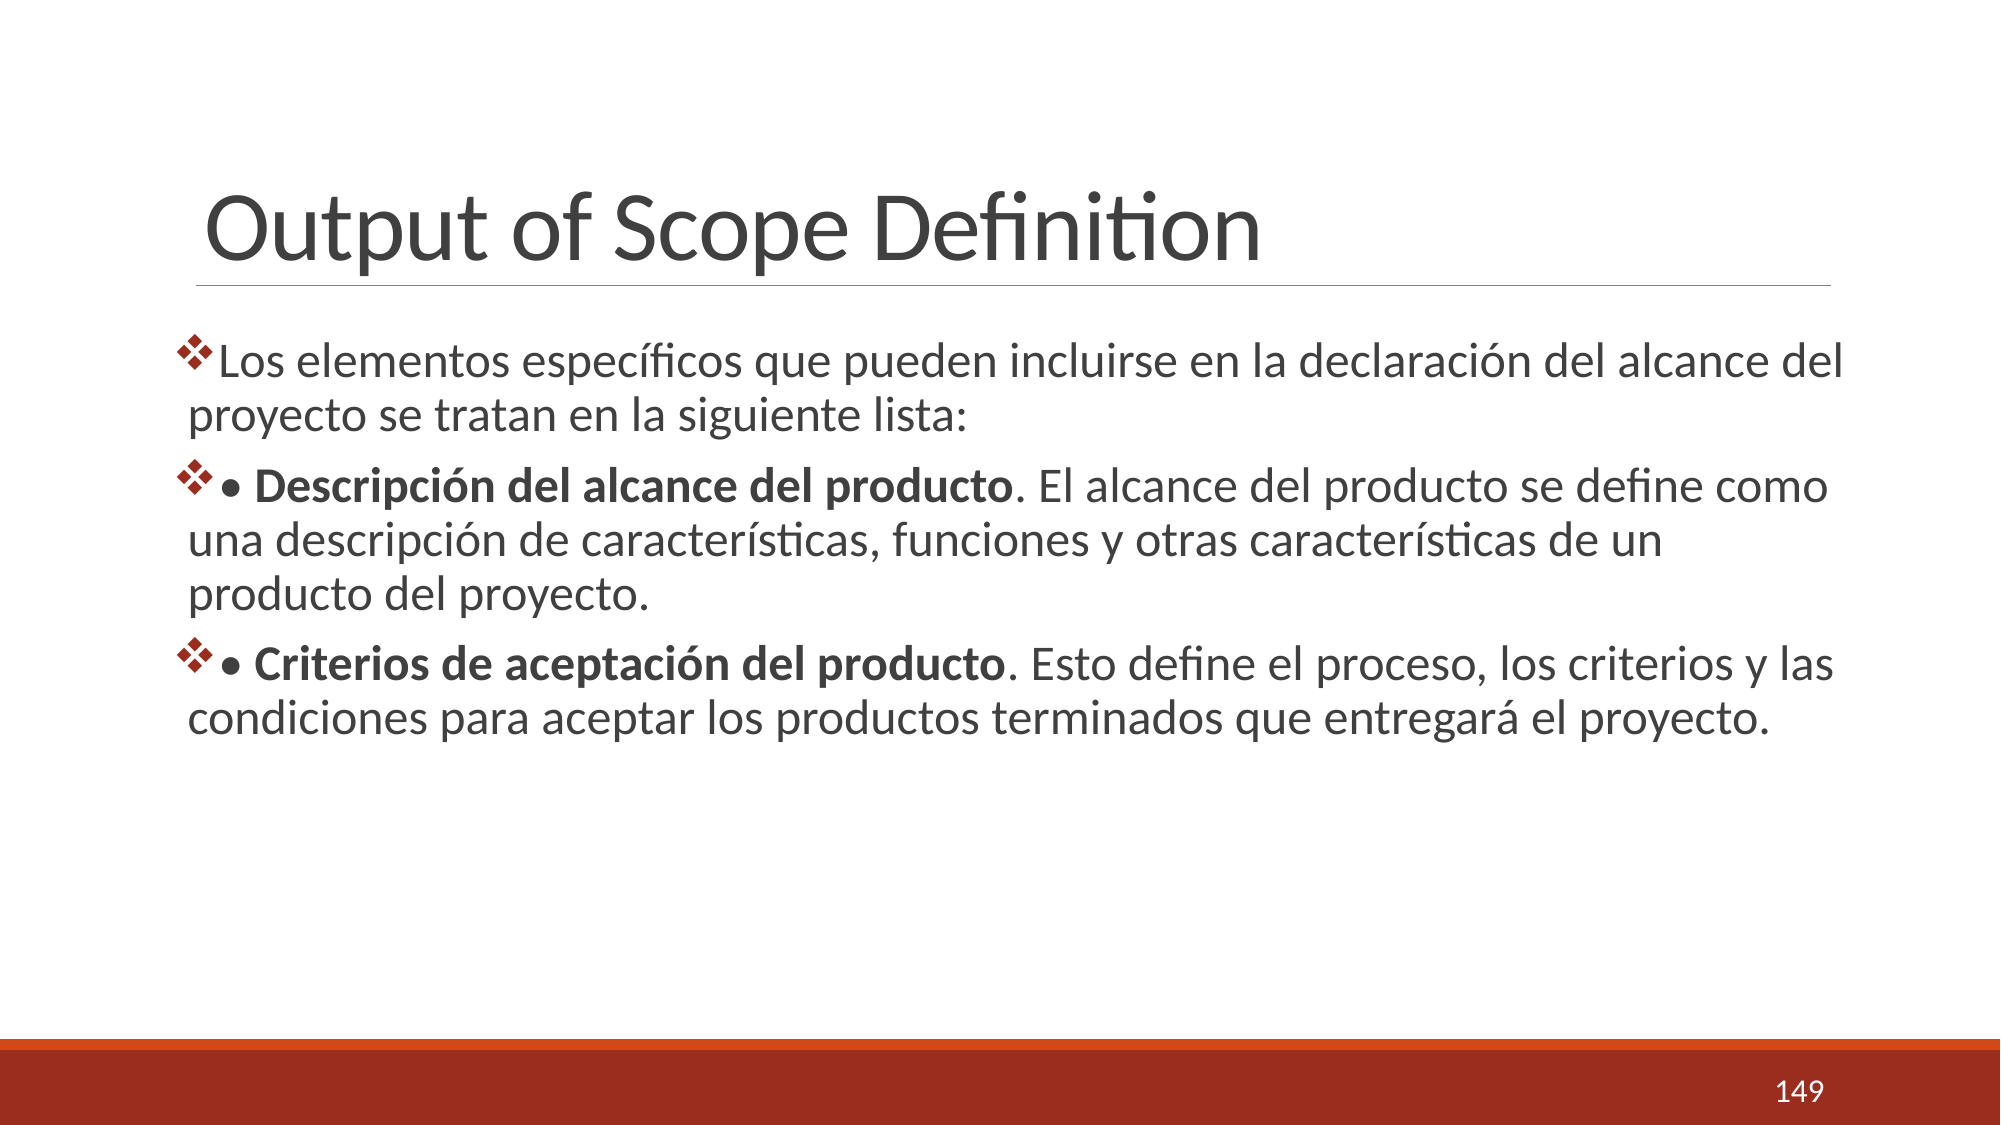

# Output of Scope Definition
Los elementos específicos que pueden incluirse en la declaración del alcance del proyecto se tratan en la siguiente lista:
• Descripción del alcance del producto. El alcance del producto se define como una descripción de características, funciones y otras características de un producto del proyecto.
• Criterios de aceptación del producto. Esto define el proceso, los criterios y las condiciones para aceptar los productos terminados que entregará el proyecto.
149